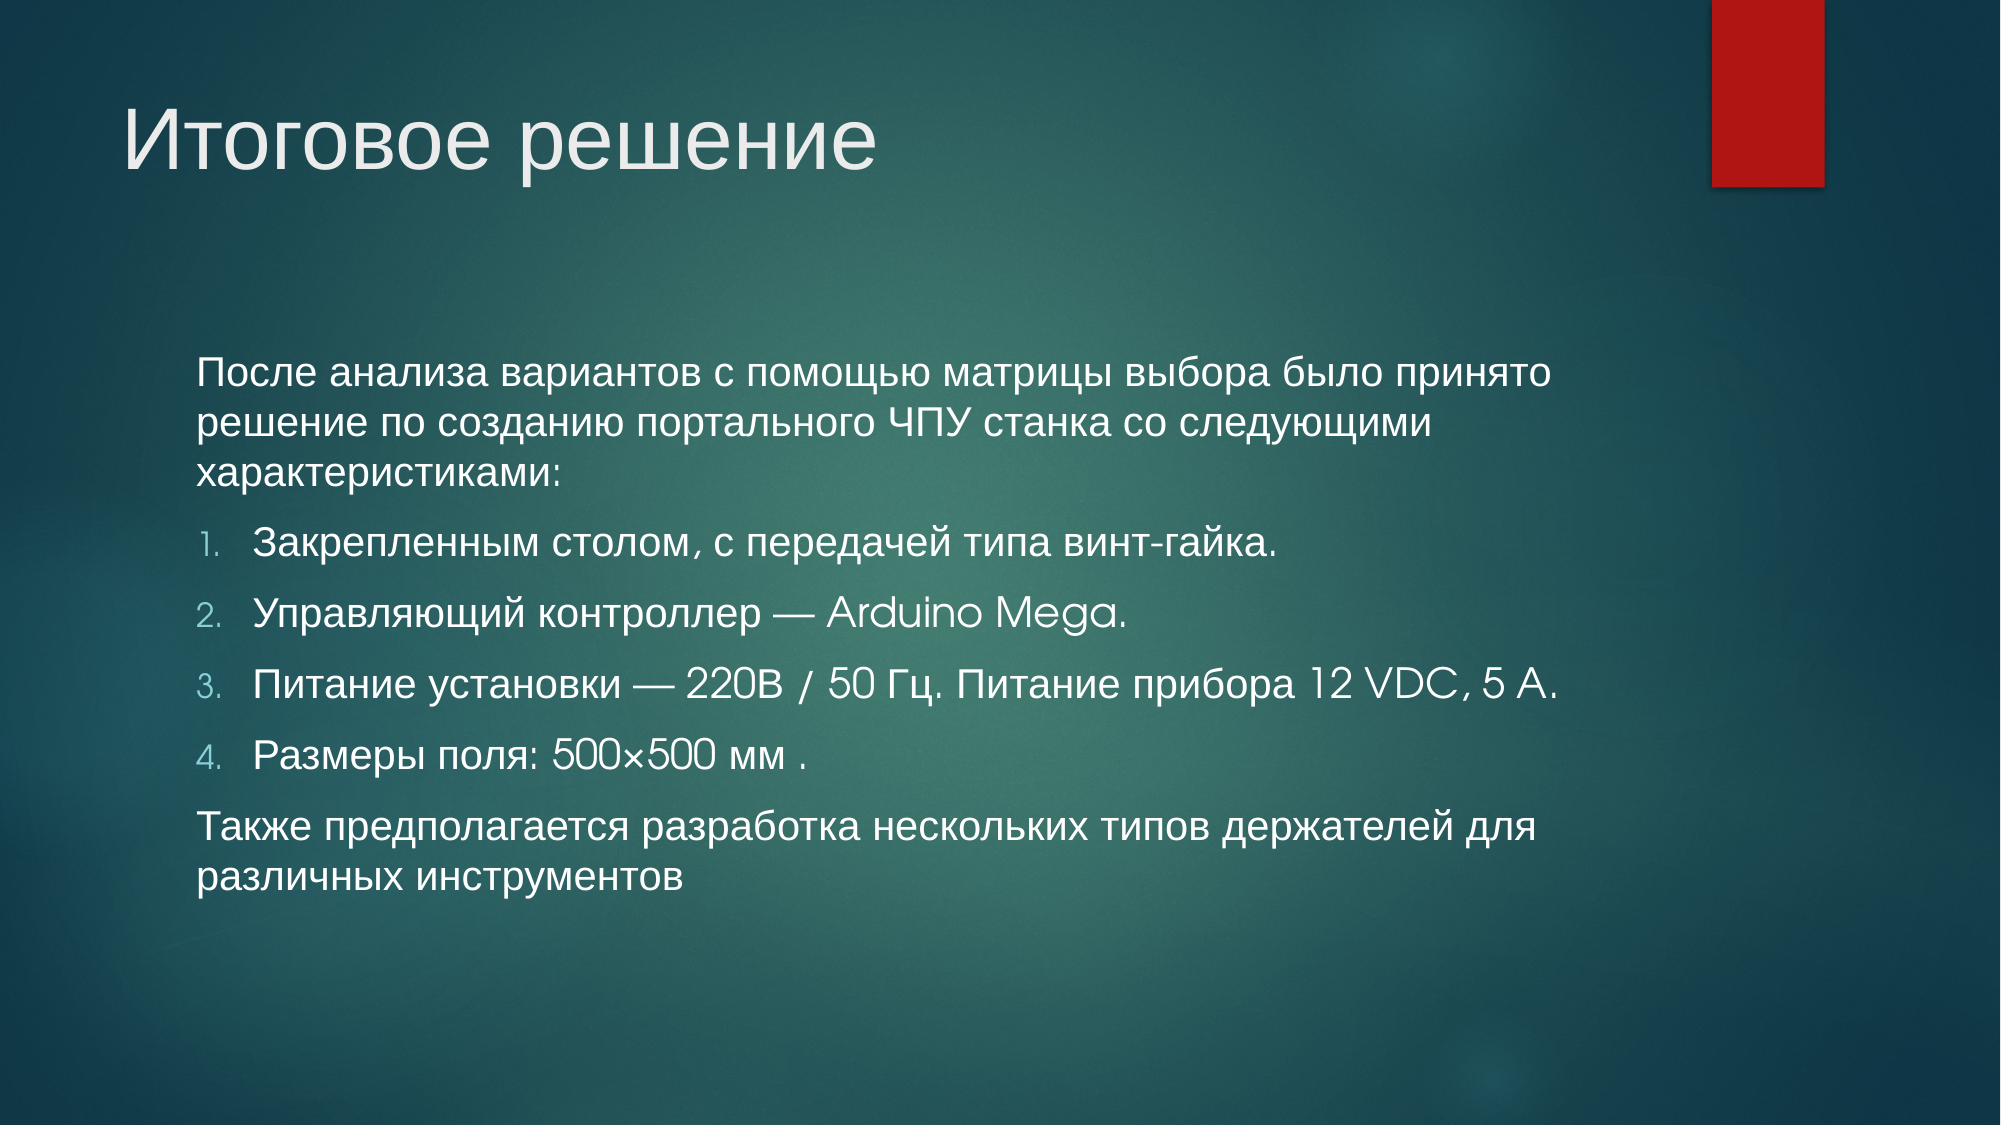

# Итоговое решение
После анализа вариантов с помощью матрицы выбора было принято решение по созданию портального ЧПУ станка со следующими характеристиками:
Закрепленным столом, с передачей типа винт-гайка.
Управляющий контроллер — Arduino Mega.
Питание установки — 220В / 50 Гц. Питание прибора 12 VDC, 5 A.
Размеры поля: 500×500 мм .
Также предполагается разработка нескольких типов держателей для различных инструментов